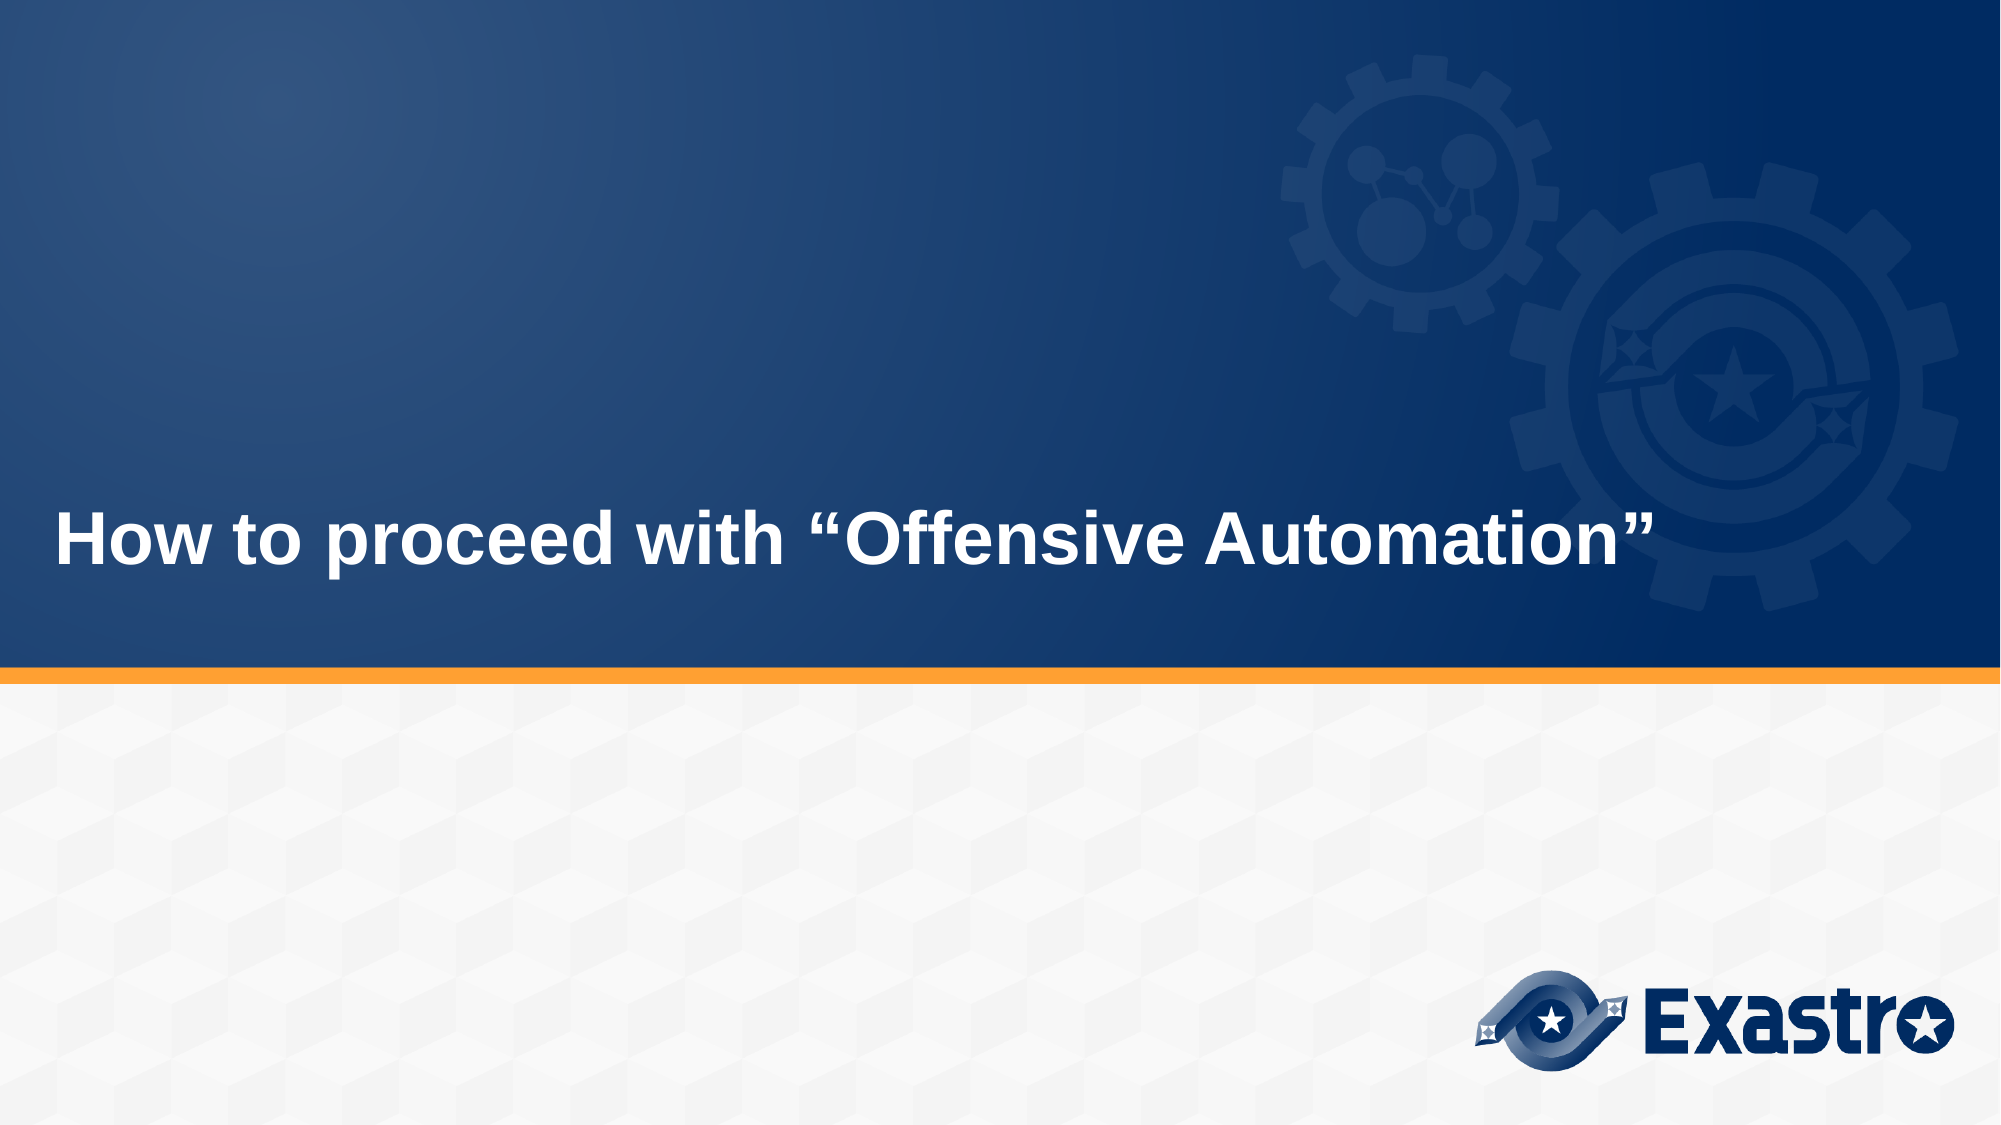

# How to proceed with “Offensive Automation”